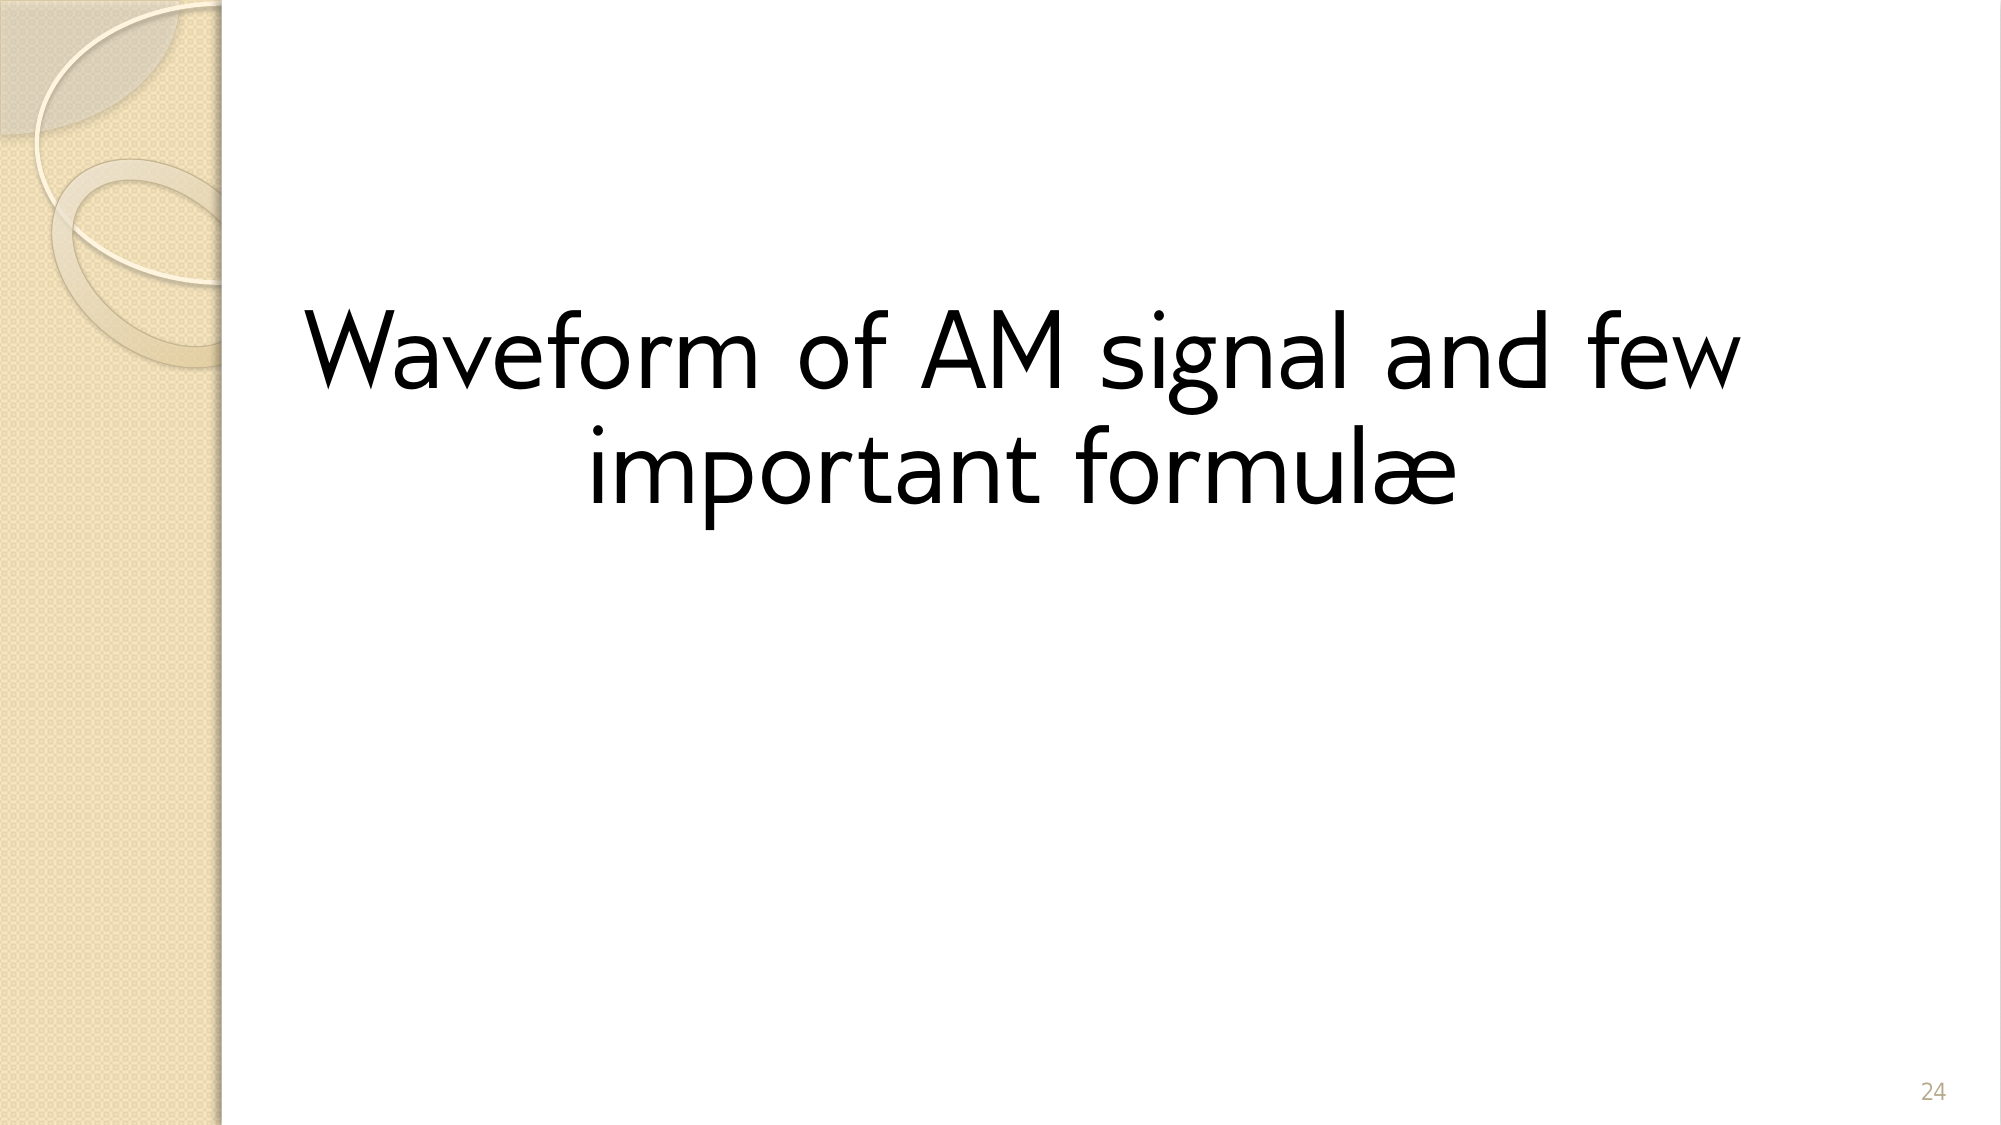

Waveform of AM signal and few important formulae
24